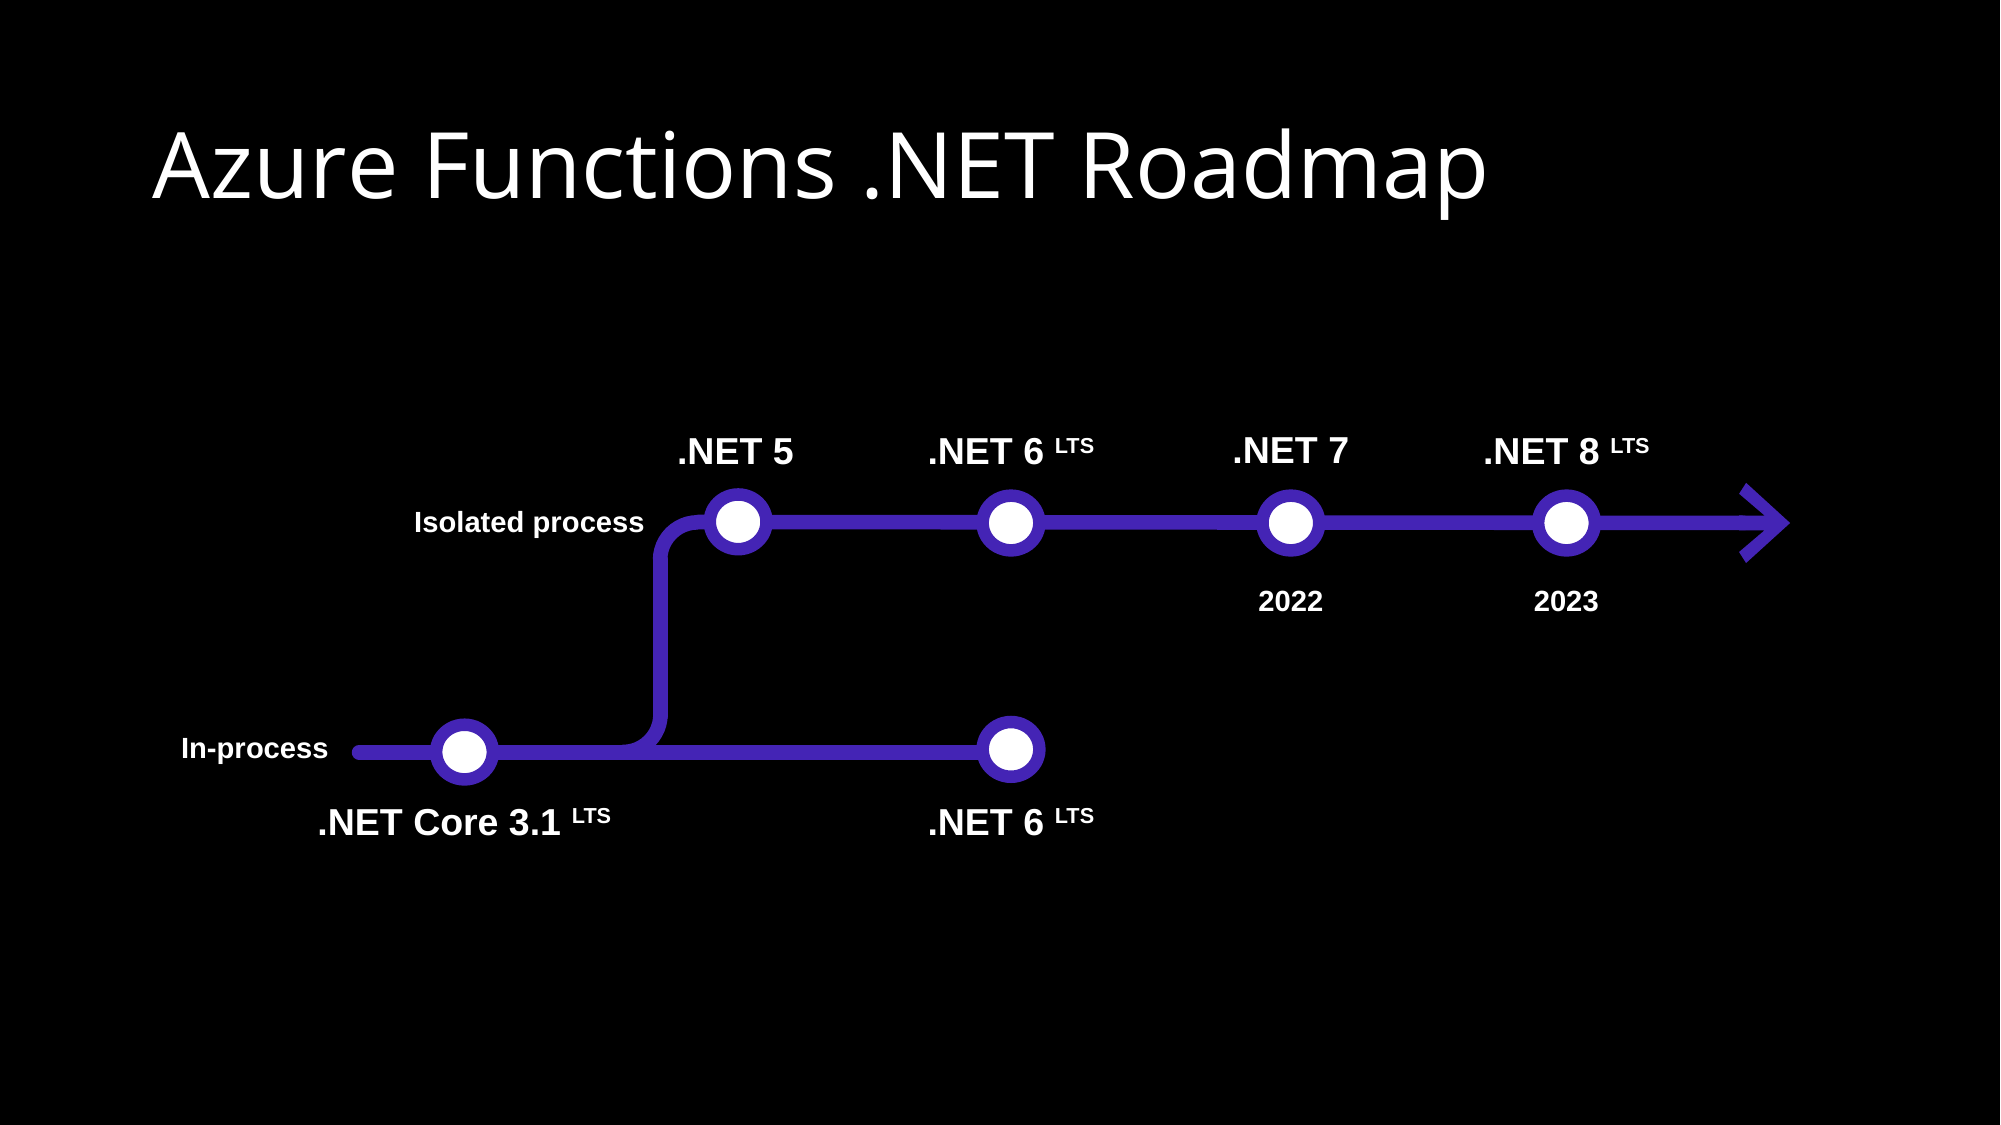

# Azure Functions .NET Roadmap
.NET 7
.NET 5
.NET 6 LTS
.NET 8 LTS

Isolated process

2022
2023

In-process
.NET Core 3.1 LTS
.NET 6 LTS